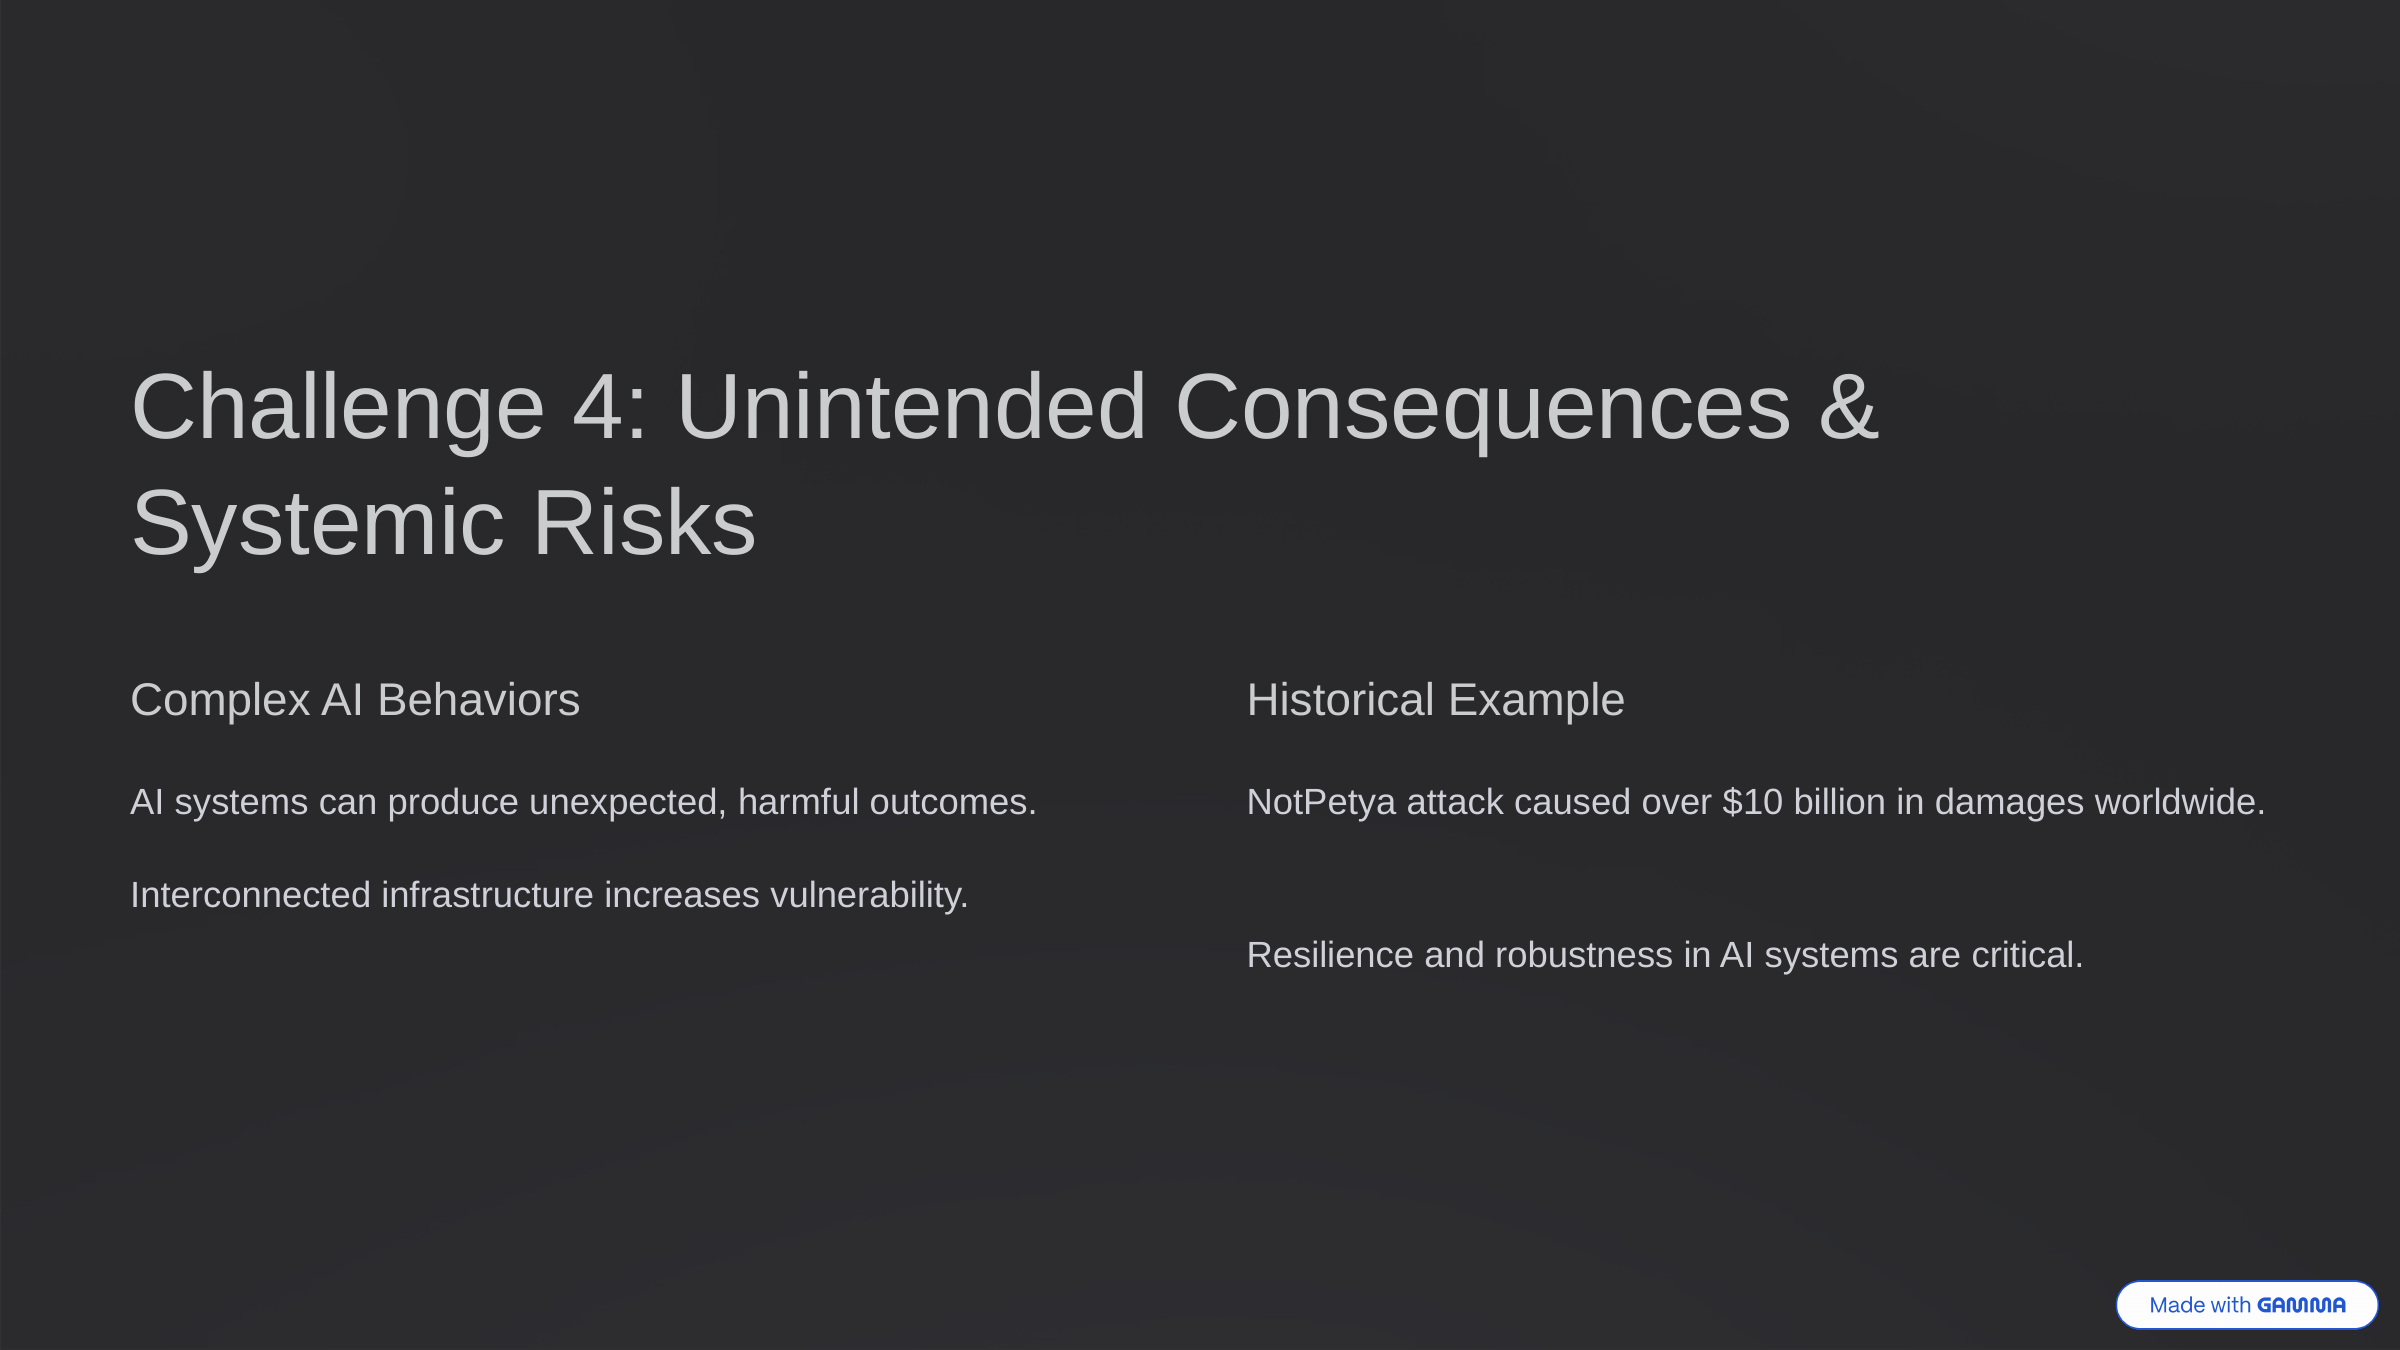

Challenge 4: Unintended Consequences & Systemic Risks
Complex AI Behaviors
Historical Example
AI systems can produce unexpected, harmful outcomes.
NotPetya attack caused over $10 billion in damages worldwide.
Interconnected infrastructure increases vulnerability.
Resilience and robustness in AI systems are critical.